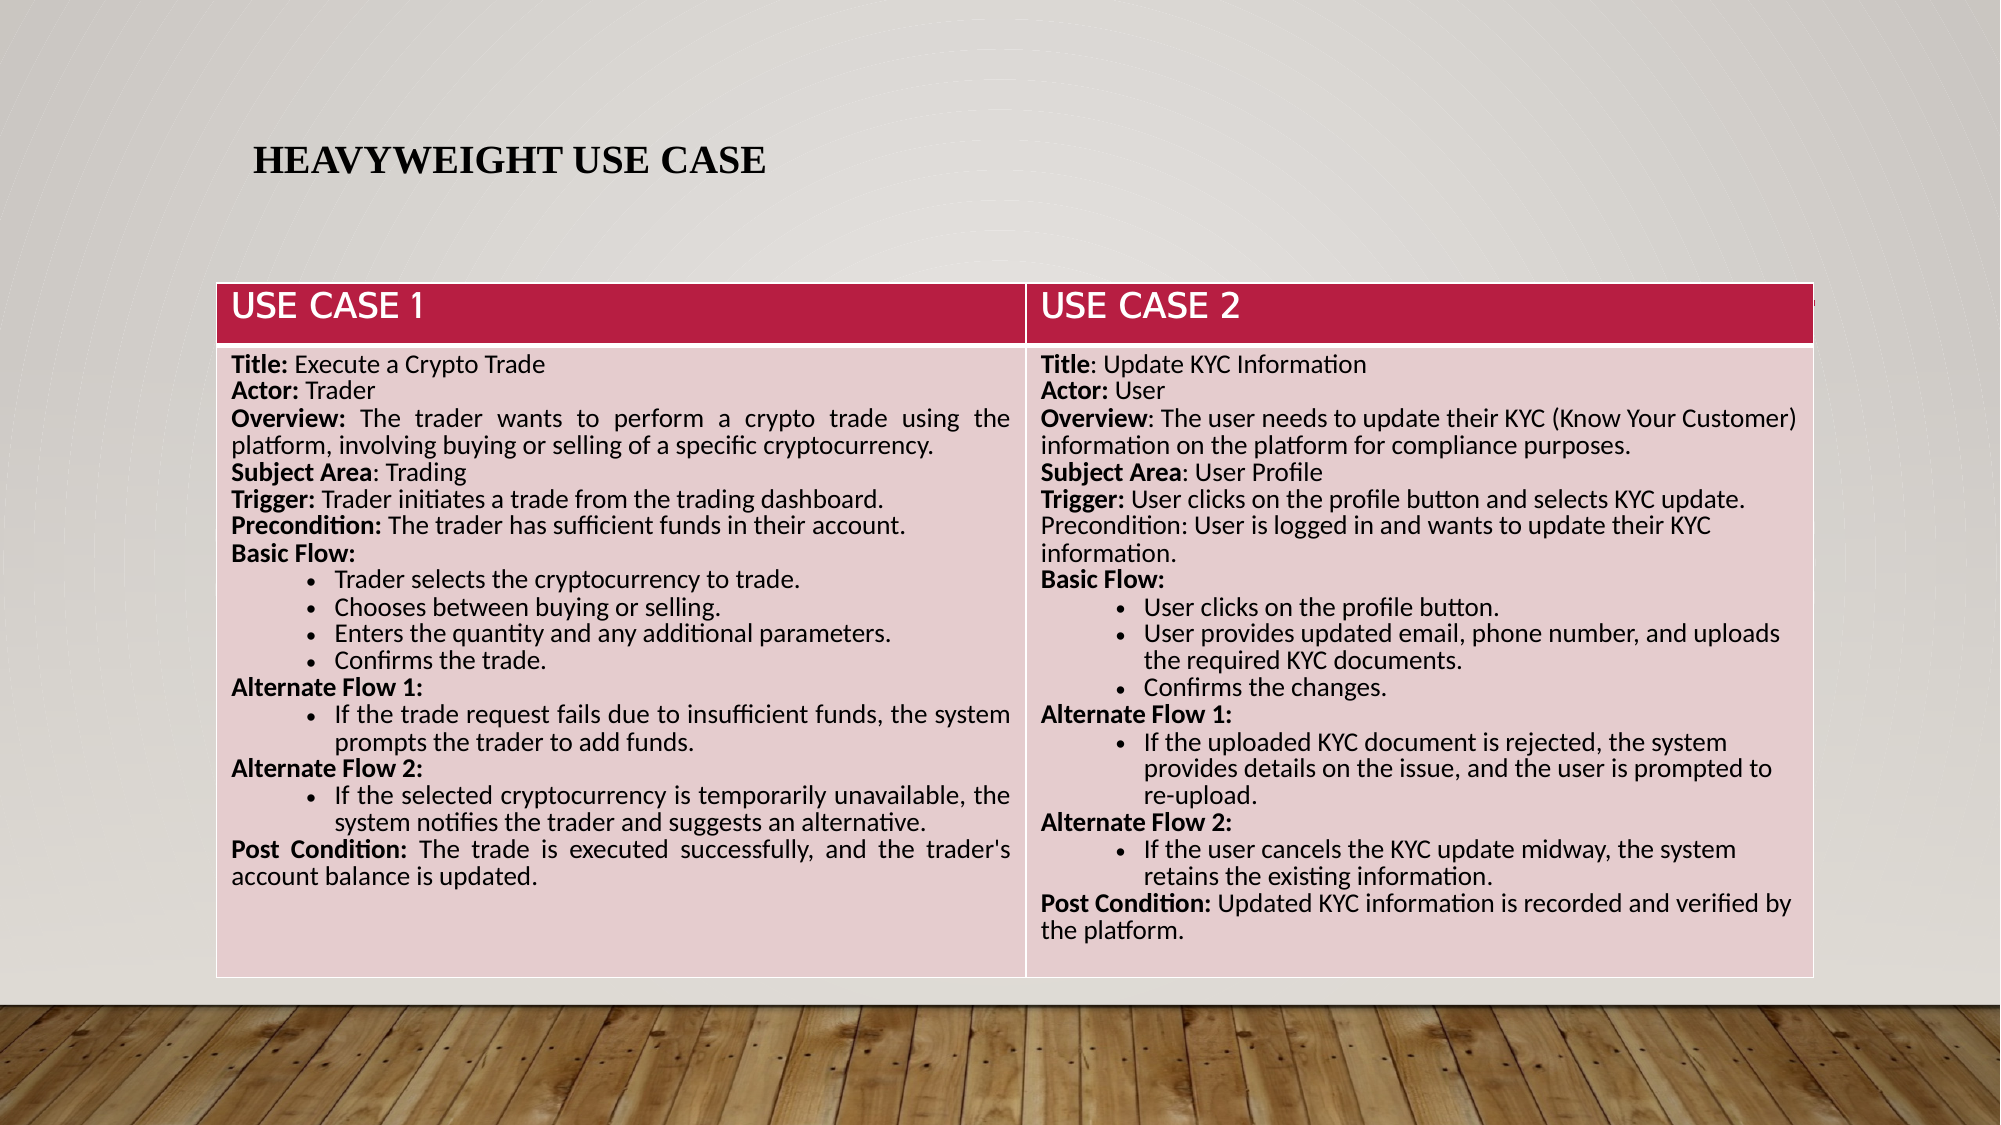

# heavyweight USE CASE
| USE CASE 1 | USE CASE 2 |
| --- | --- |
| Title: Execute a Crypto Trade Actor: Trader Overview: The trader wants to perform a crypto trade using the platform, involving buying or selling of a specific cryptocurrency. Subject Area: Trading Trigger: Trader initiates a trade from the trading dashboard. Precondition: The trader has sufficient funds in their account. Basic Flow: Trader selects the cryptocurrency to trade. Chooses between buying or selling. Enters the quantity and any additional parameters. Confirms the trade. Alternate Flow 1: If the trade request fails due to insufficient funds, the system prompts the trader to add funds. Alternate Flow 2: If the selected cryptocurrency is temporarily unavailable, the system notifies the trader and suggests an alternative. Post Condition: The trade is executed successfully, and the trader's account balance is updated. | Title: Update KYC Information Actor: User Overview: The user needs to update their KYC (Know Your Customer) information on the platform for compliance purposes. Subject Area: User Profile Trigger: User clicks on the profile button and selects KYC update. Precondition: User is logged in and wants to update their KYC information. Basic Flow: User clicks on the profile button. User provides updated email, phone number, and uploads the required KYC documents. Confirms the changes. Alternate Flow 1: If the uploaded KYC document is rejected, the system provides details on the issue, and the user is prompted to re-upload. Alternate Flow 2: If the user cancels the KYC update midway, the system retains the existing information. Post Condition: Updated KYC information is recorded and verified by the platform. |